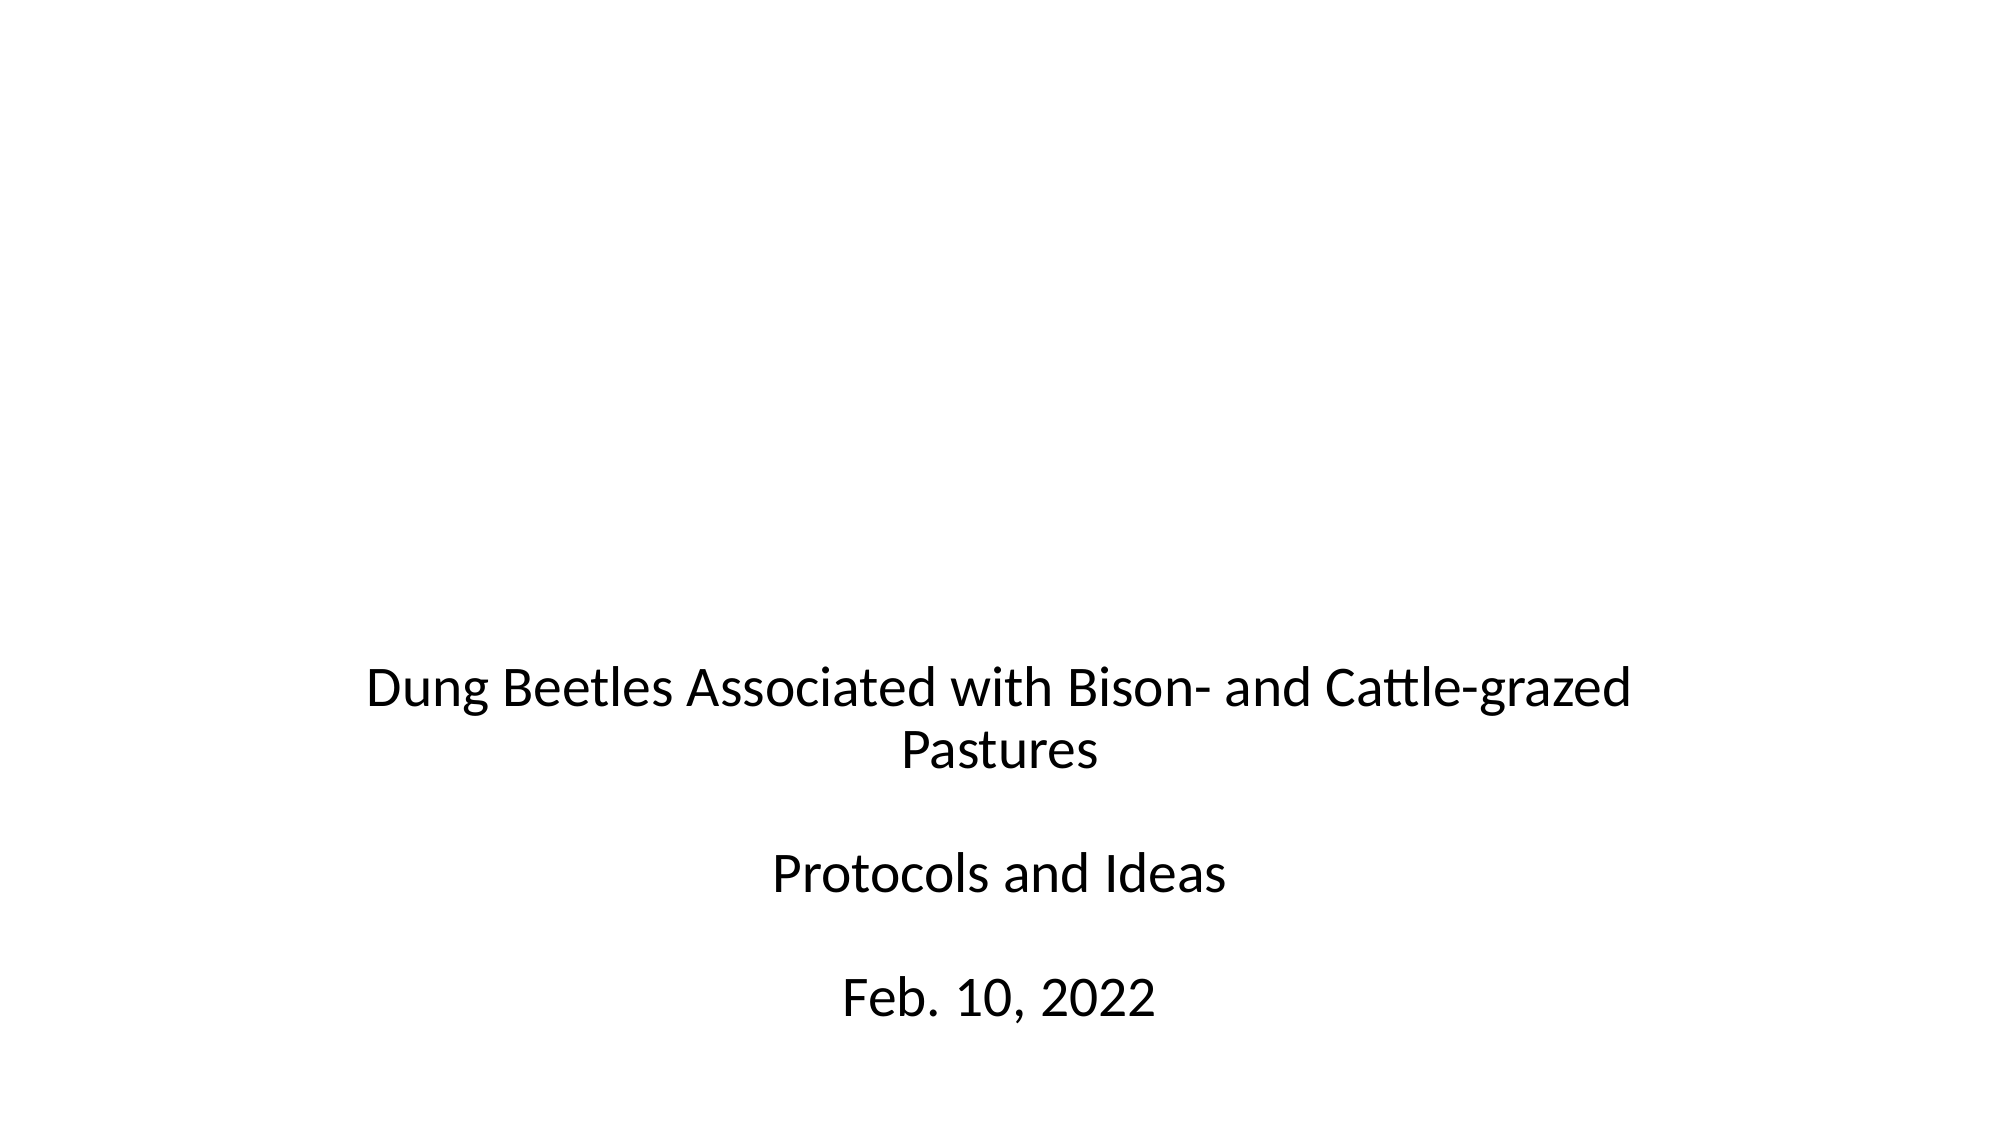

# Dung Beetles Associated with Bison- and Cattle-grazed Pastures Protocols and Ideas Feb. 10, 2022